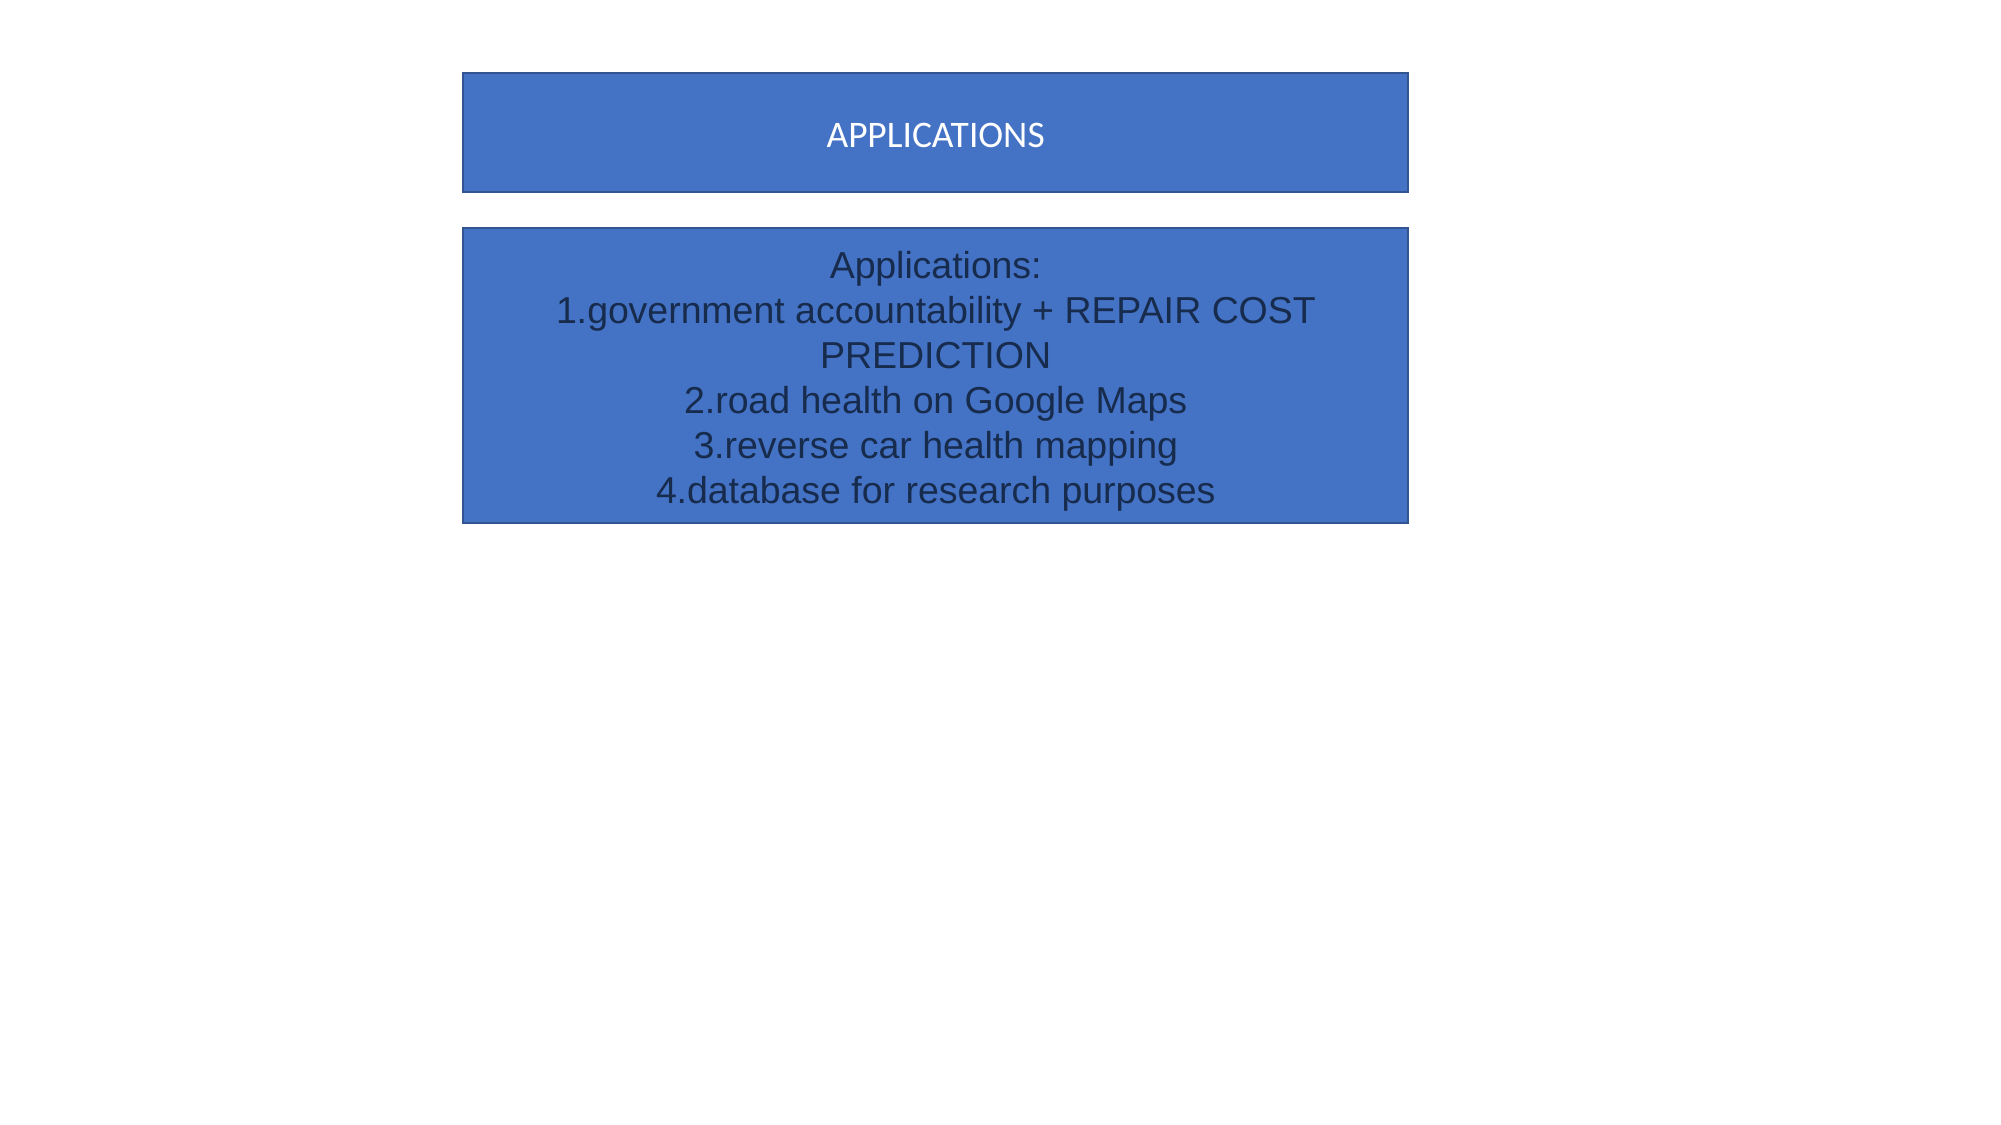

APPLICATIONS
Applications:
1.government accountability + REPAIR COST PREDICTION
2.road health on Google Maps
3.reverse car health mapping
4.database for research purposes